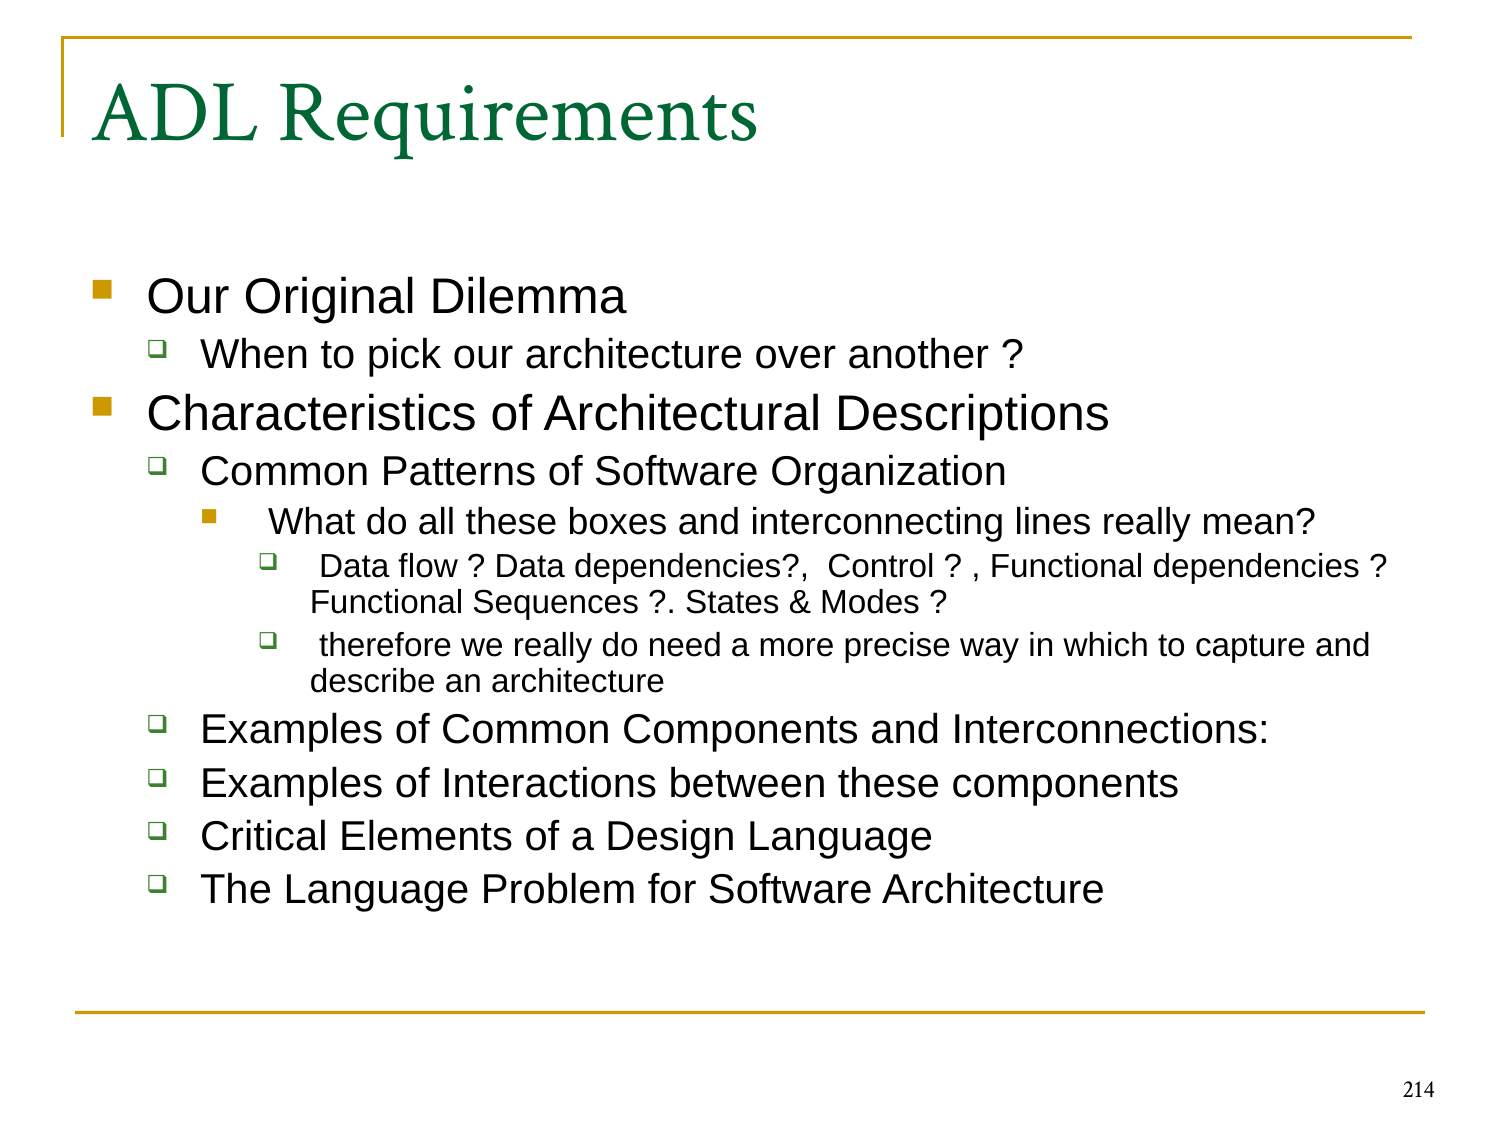

# ADL Requirements
Our Original Dilemma
When to pick our architecture over another ?
Characteristics of Architectural Descriptions
Common Patterns of Software Organization
 What do all these boxes and interconnecting lines really mean?
 Data flow ? Data dependencies?,  Control ? , Functional dependencies ?
Functional Sequences ?. States & Modes ?
 therefore we really do need a more precise way in which to capture and describe an architecture
Examples of Common Components and Interconnections:
Examples of Interactions between these components
Critical Elements of a Design Language
The Language Problem for Software Architecture
214